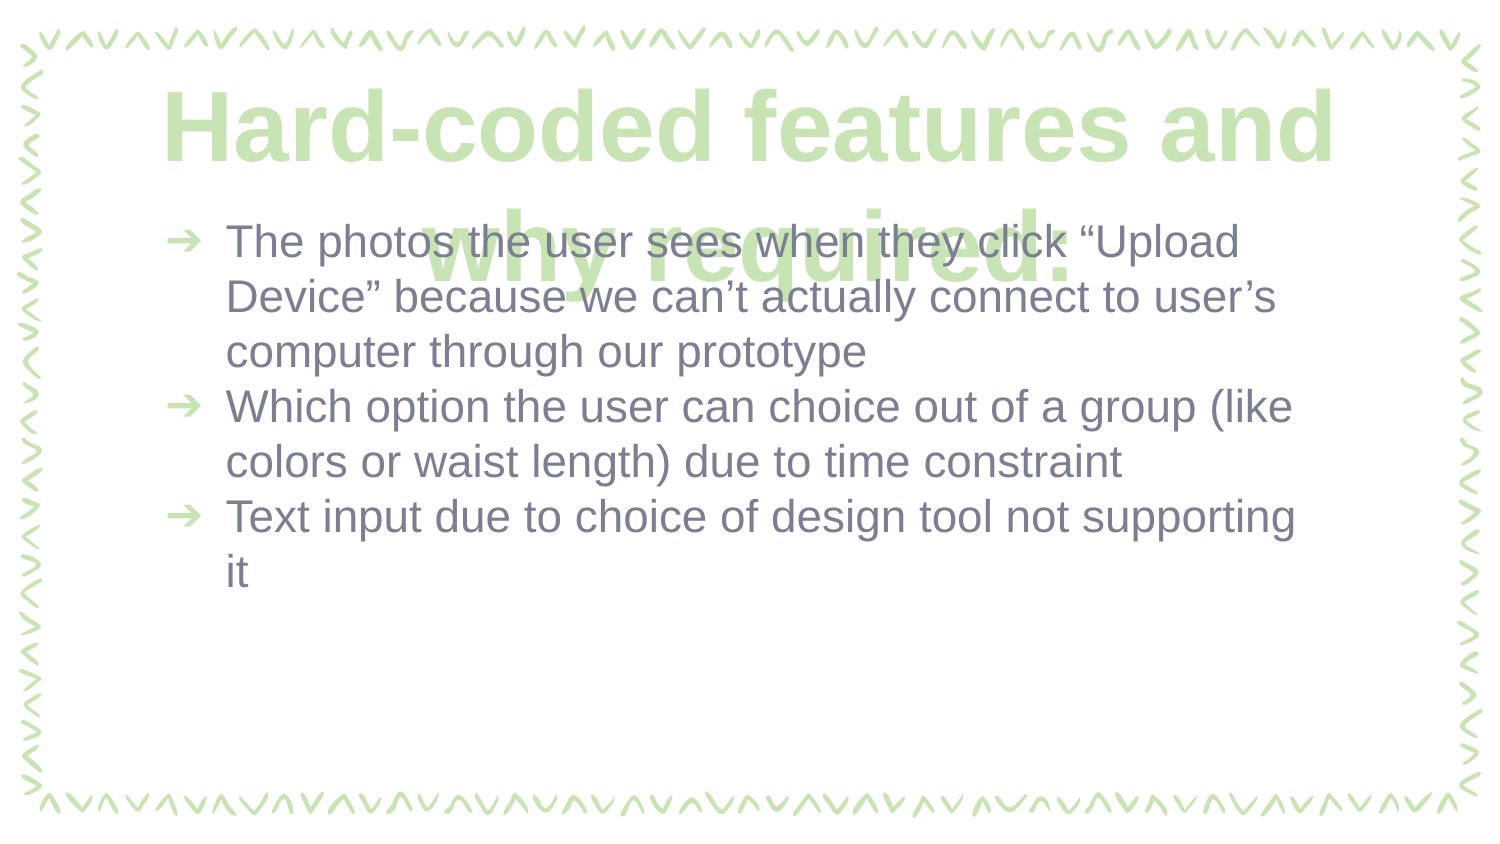

# Hard-coded features and why required:
The photos the user sees when they click “Upload Device” because we can’t actually connect to user’s computer through our prototype
Which option the user can choice out of a group (like colors or waist length) due to time constraint
Text input due to choice of design tool not supporting it